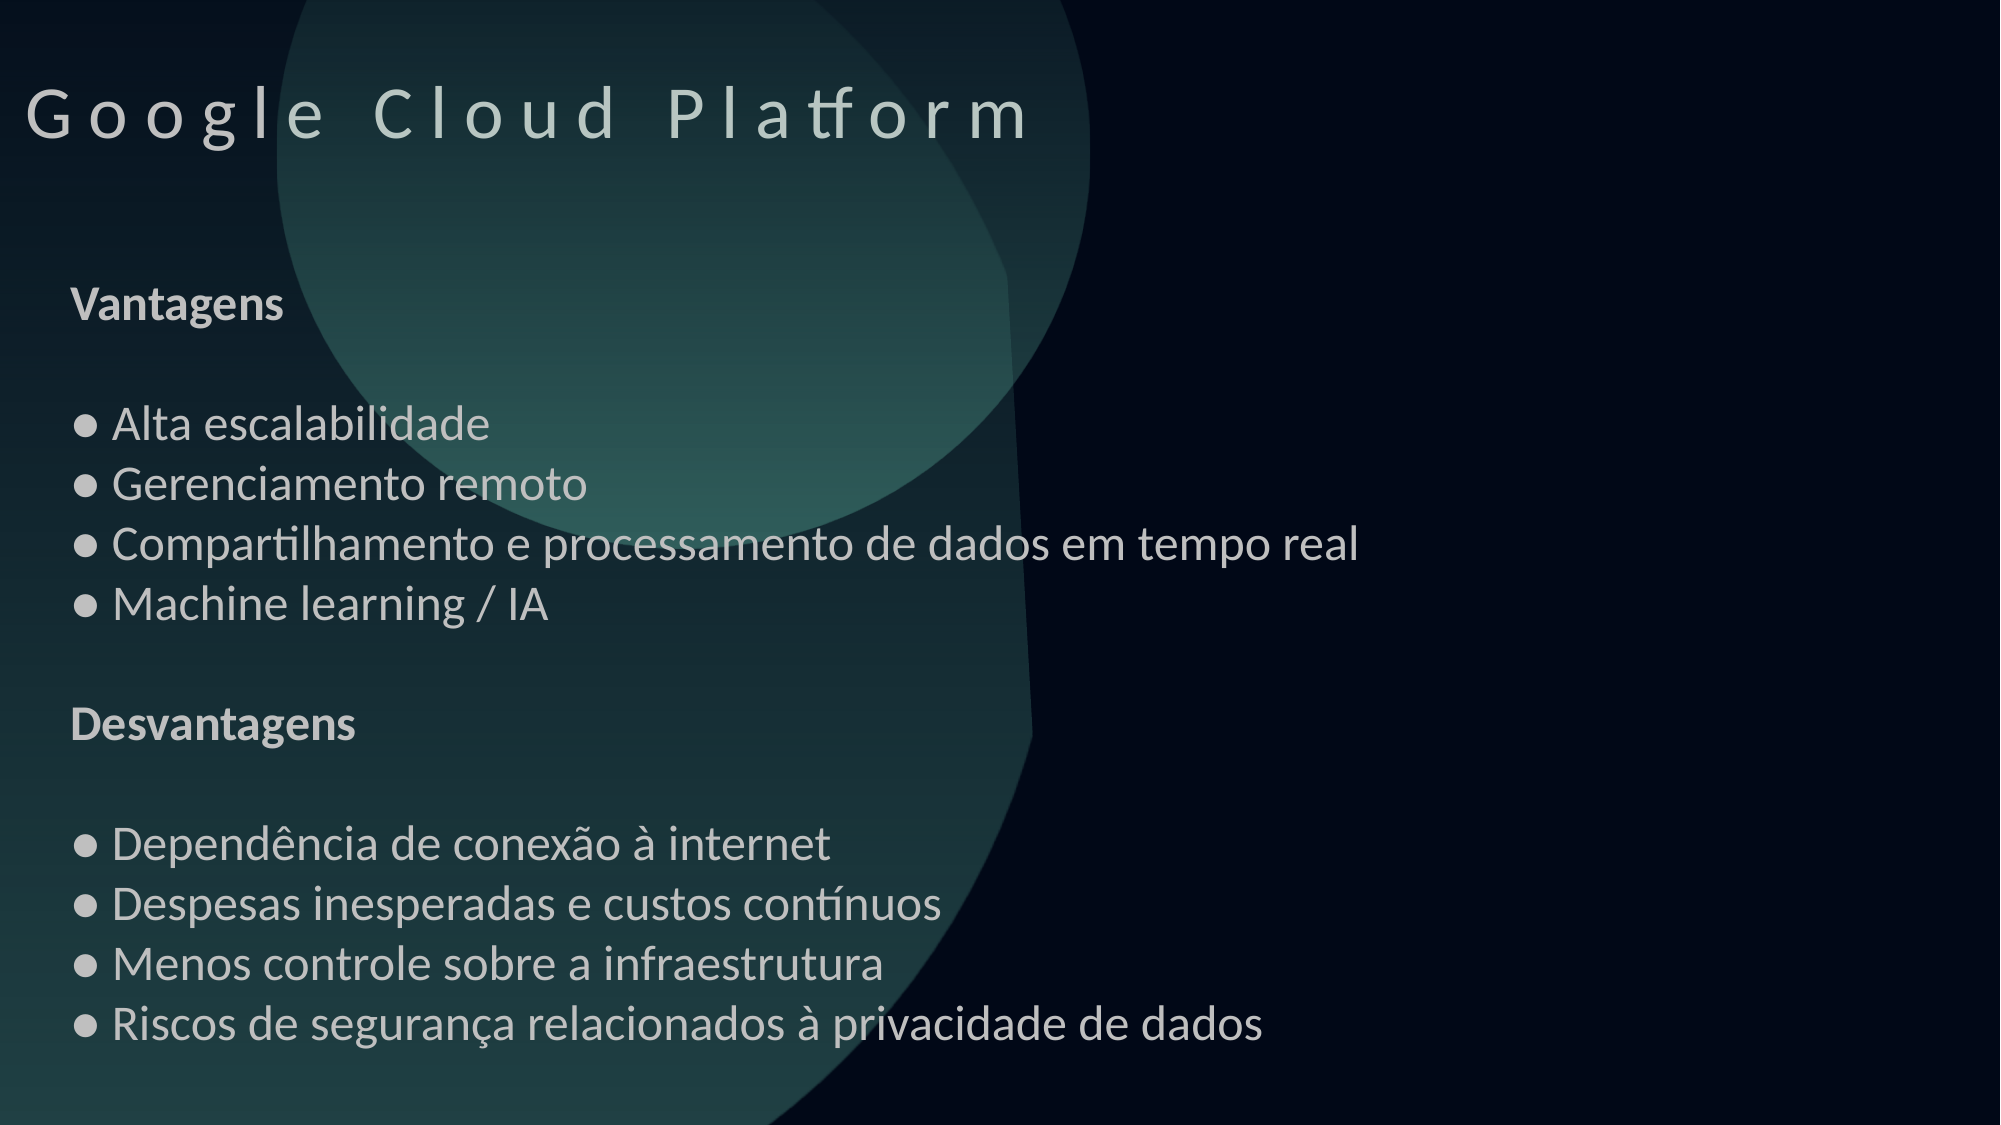

Google Cloud Platform

Vantagens

● Alta escalabilidade
● Gerenciamento remoto
● Compartilhamento e processamento de dados em tempo real
● Machine learning / IA

Desvantagens

● Dependência de conexão à internet
● Despesas inesperadas e custos contínuos
● Menos controle sobre a infraestrutura
● Riscos de segurança relacionados à privacidade de dados